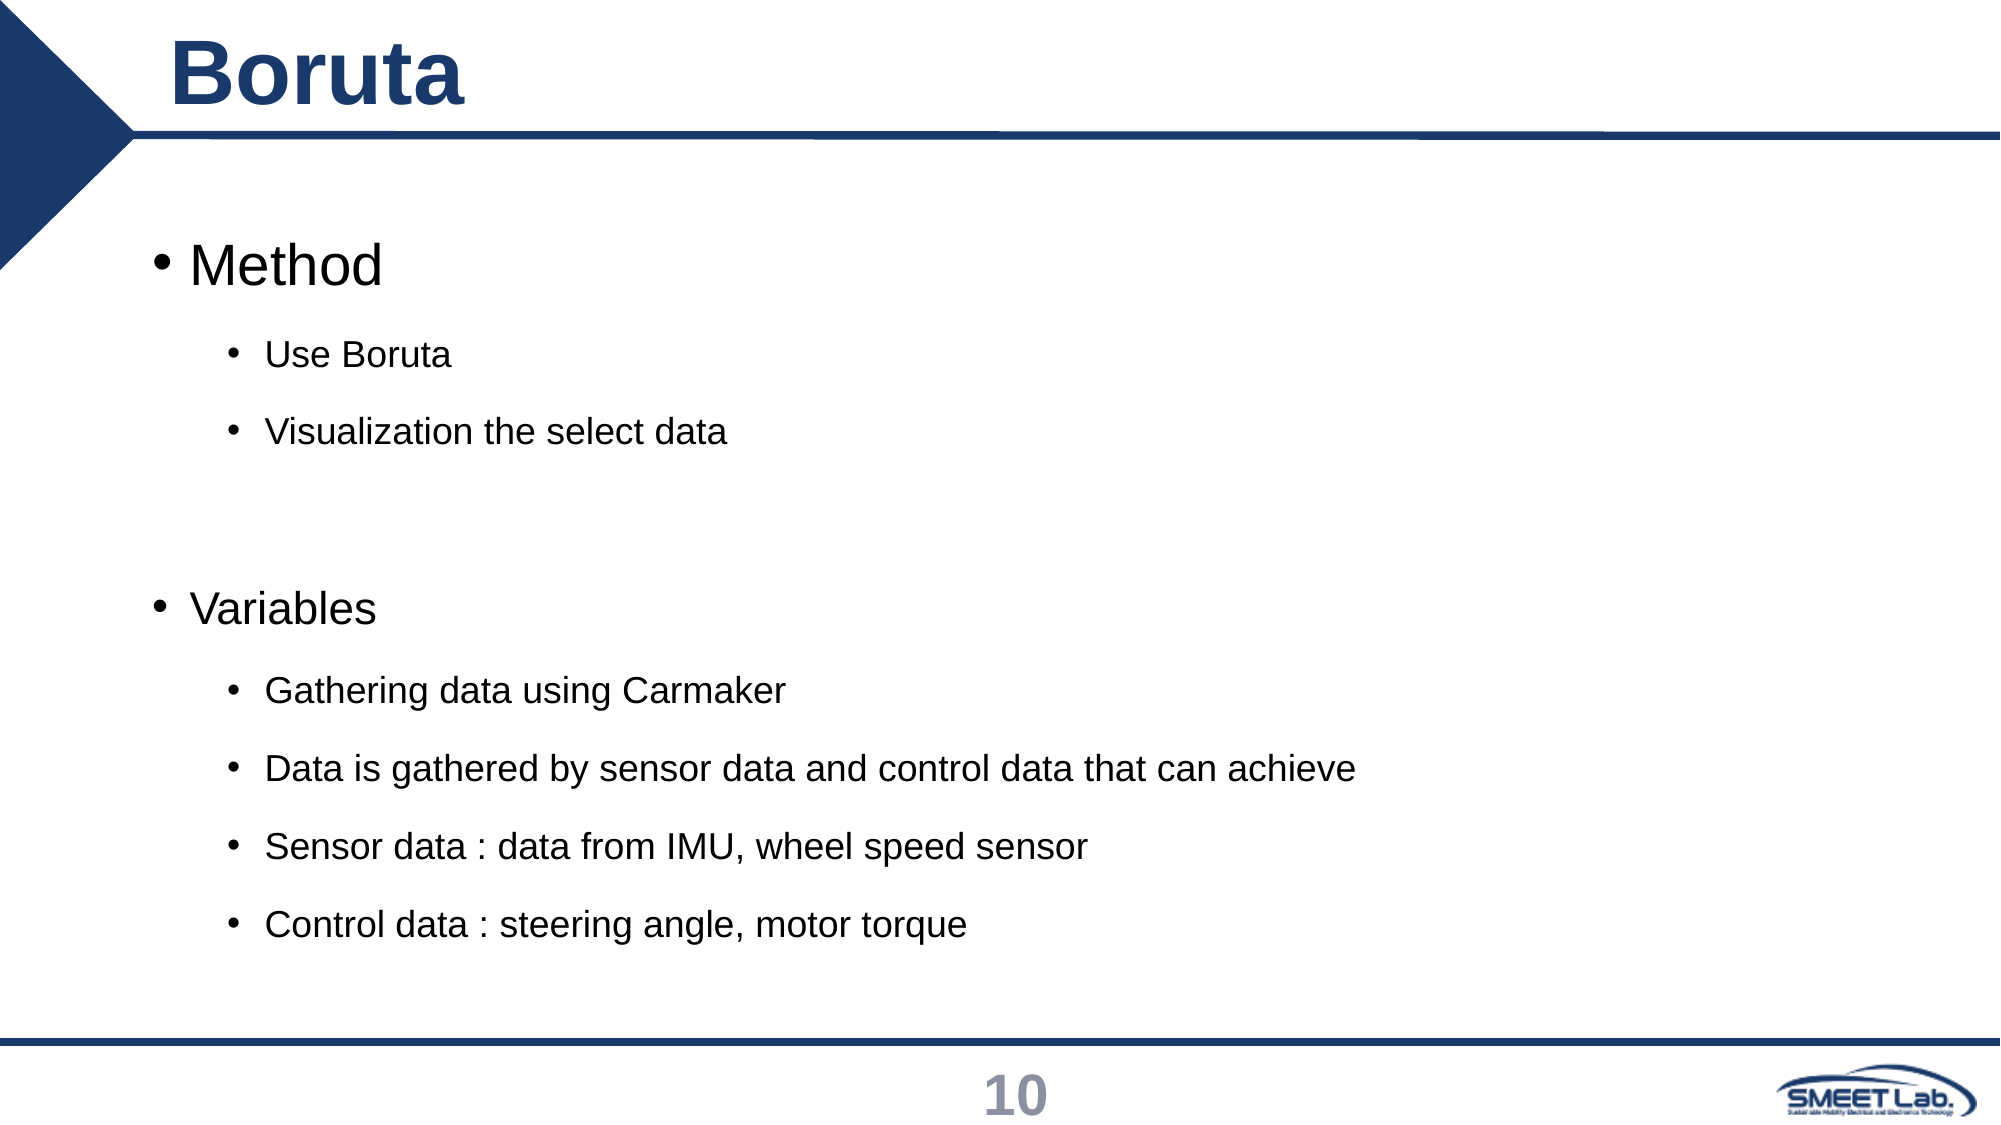

# Boruta
Method
Use Boruta
Visualization the select data

Variables
Gathering data using Carmaker
Data is gathered by sensor data and control data that can achieve
Sensor data : data from IMU, wheel speed sensor
Control data : steering angle, motor torque
10